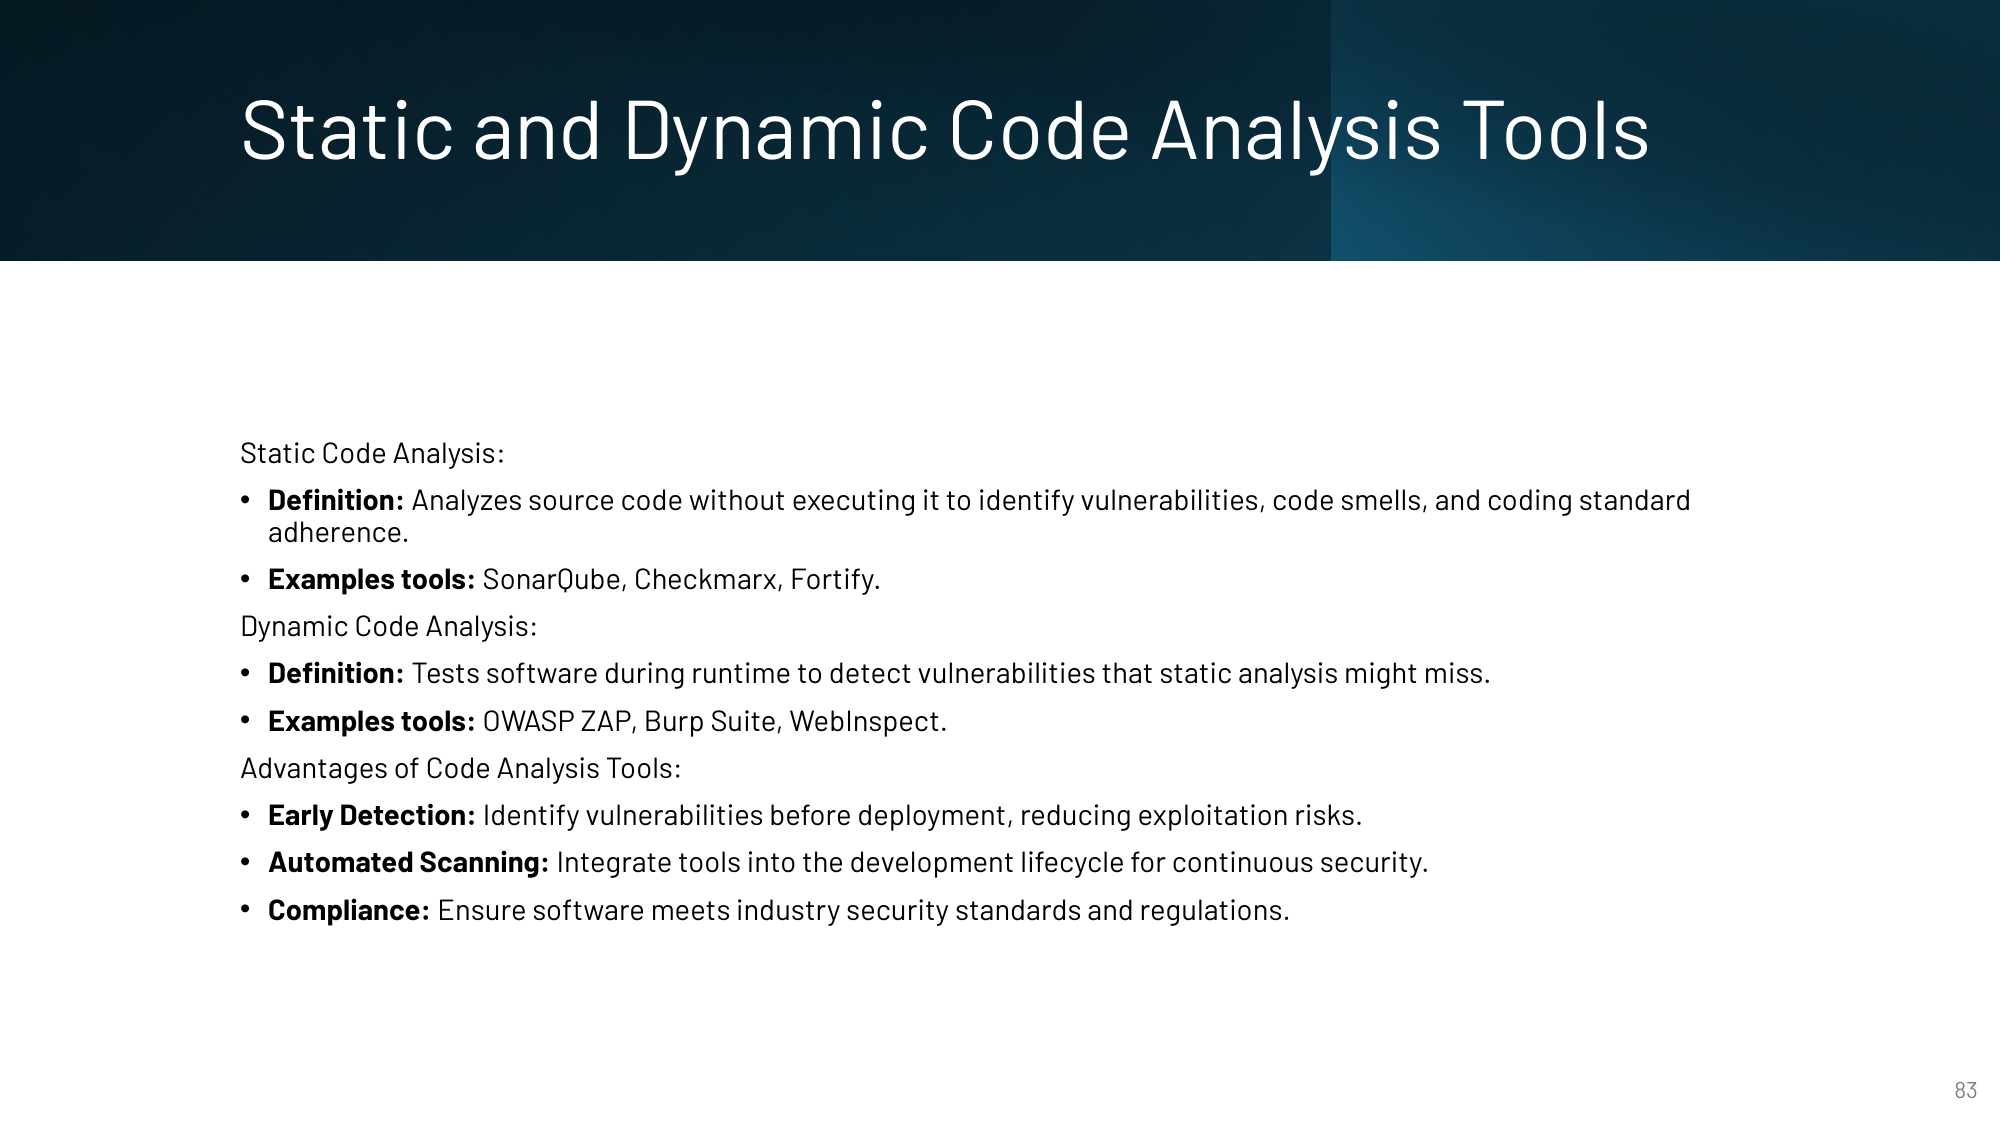

# Static and Dynamic Code Analysis Tools
Static Code Analysis:
Definition: Analyzes source code without executing it to identify vulnerabilities, code smells, and coding standard adherence.
Examples tools: SonarQube, Checkmarx, Fortify.
Dynamic Code Analysis:
Definition: Tests software during runtime to detect vulnerabilities that static analysis might miss.
Examples tools: OWASP ZAP, Burp Suite, WebInspect.
Advantages of Code Analysis Tools:
Early Detection: Identify vulnerabilities before deployment, reducing exploitation risks.
Automated Scanning: Integrate tools into the development lifecycle for continuous security.
Compliance: Ensure software meets industry security standards and regulations.
83